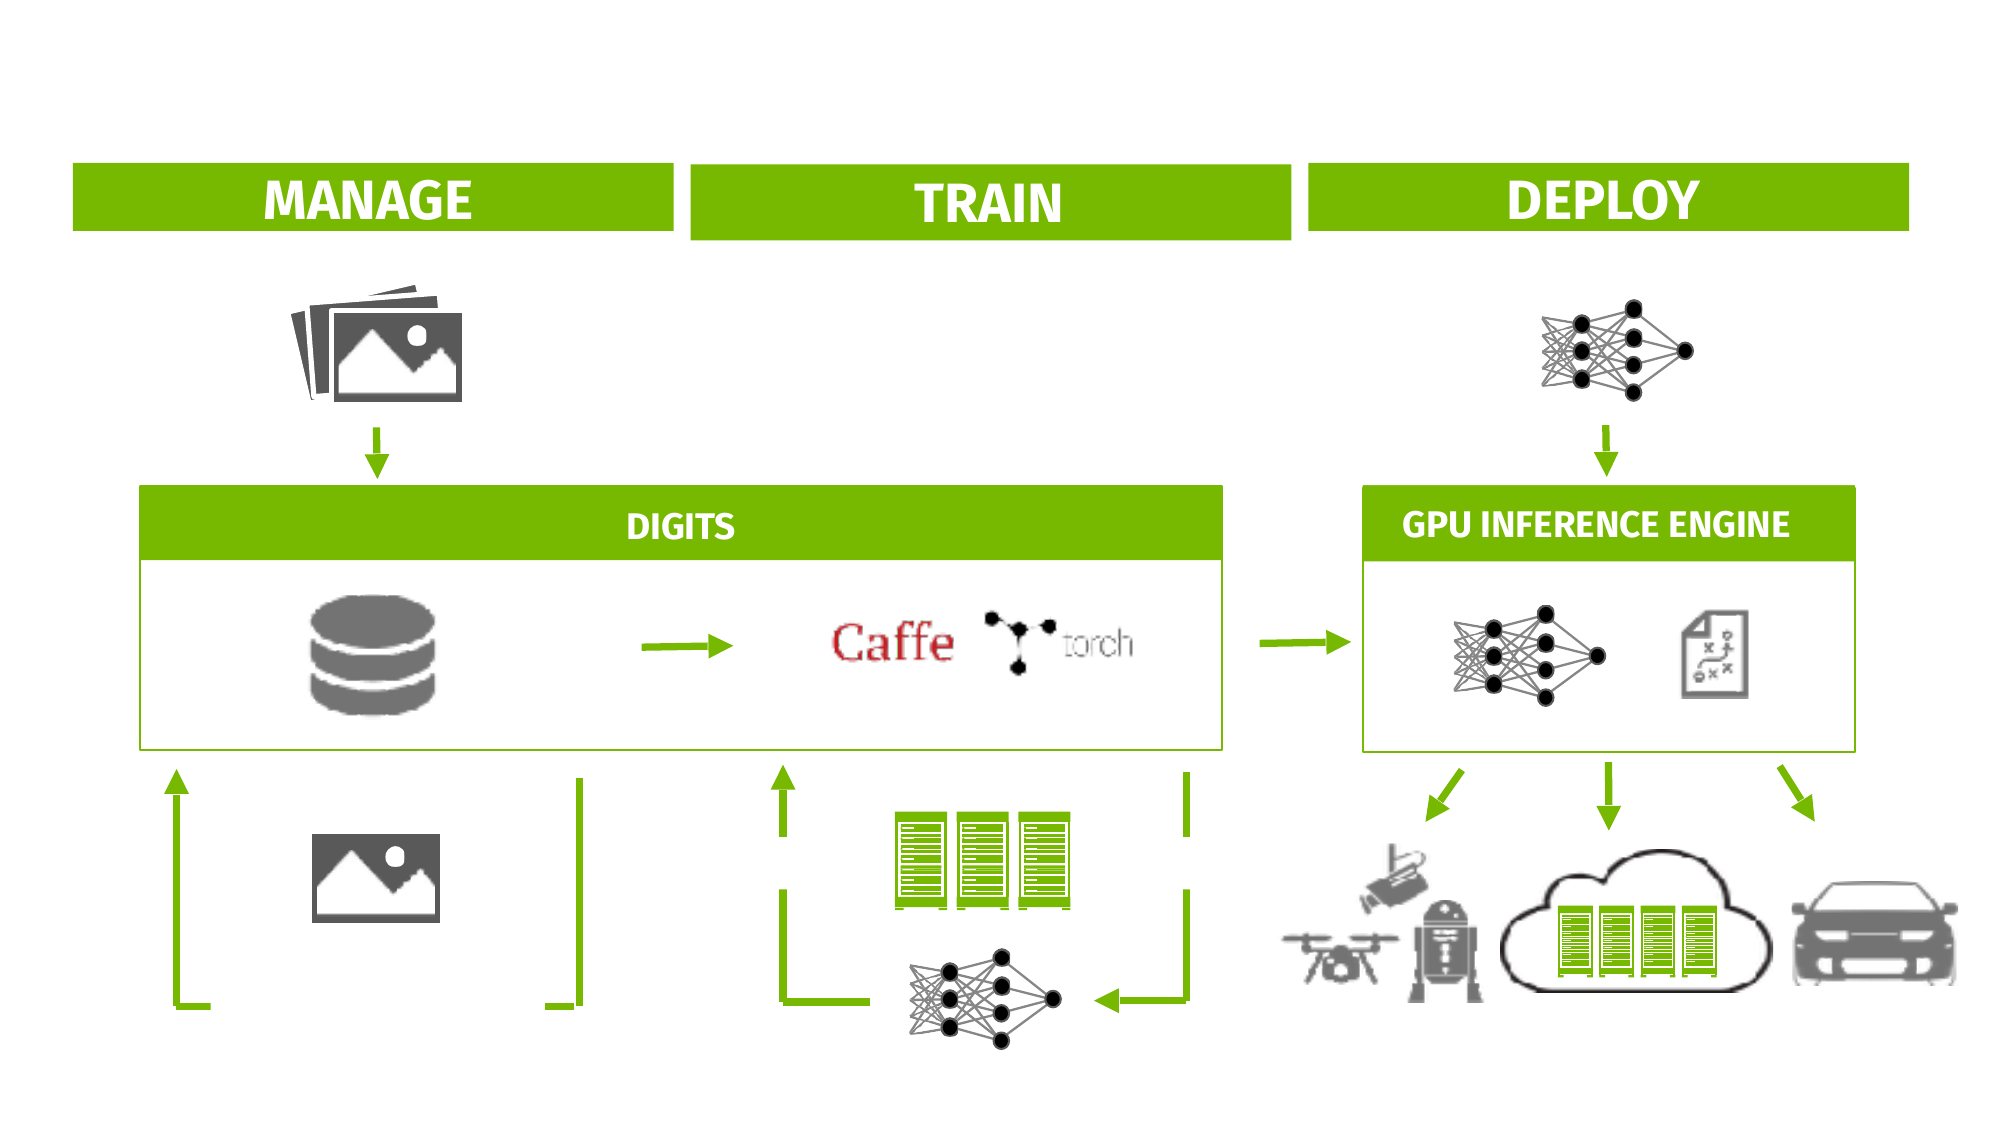

# A Complete DL Platform
MANAGE
DEPLOY
TRAIN

DIGITS
GPU INFERENCE ENGINE

TEST
TRAIN

MANAGE / AUGMENT

AUTOMOTIVE
EMBEDDED
DATA CENTER